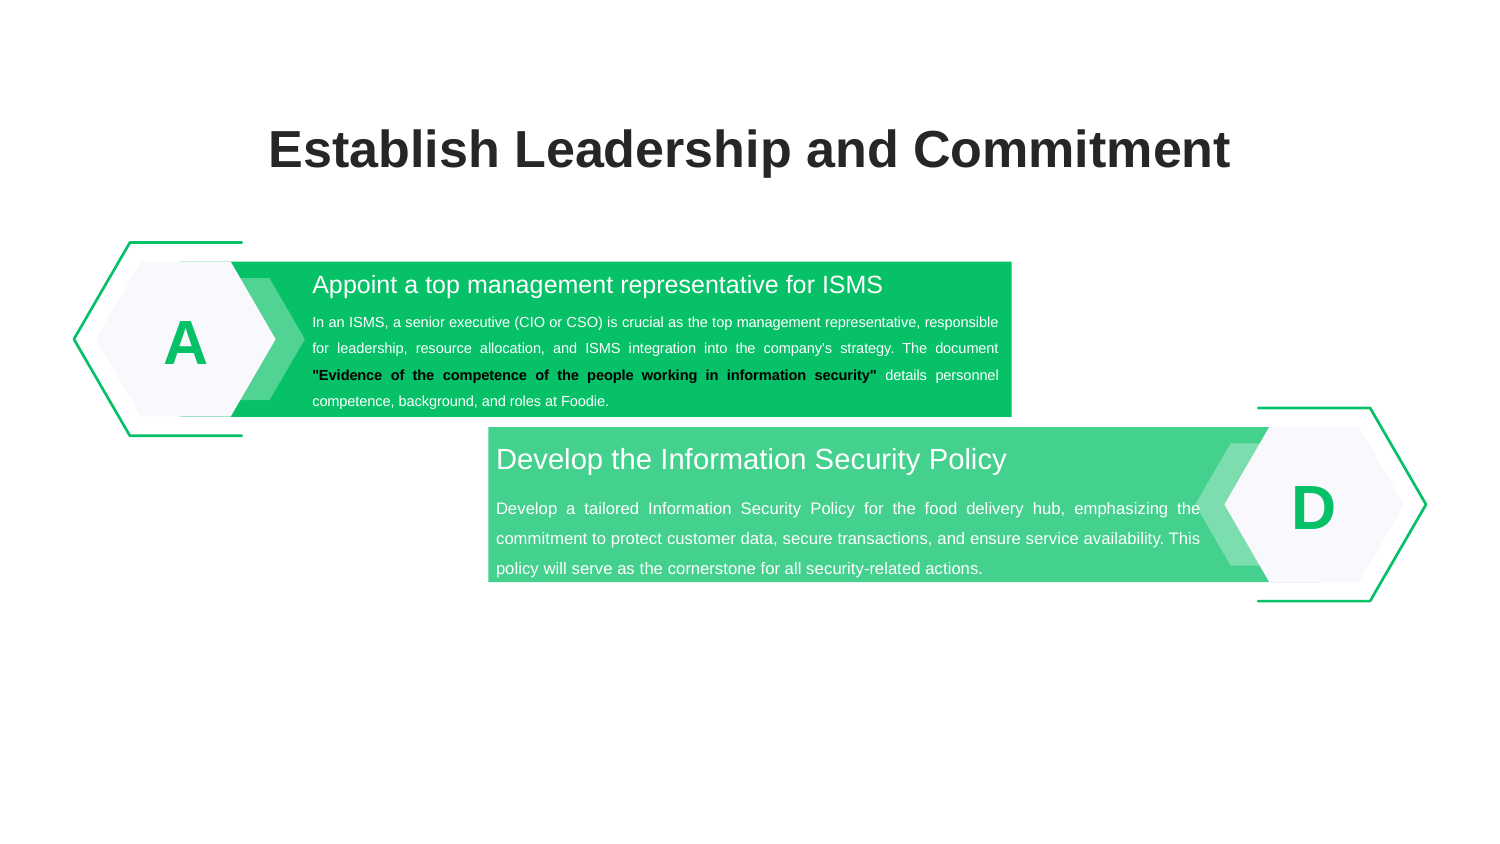

Establish Leadership and Commitment

A

Appoint a top management representative for ISMS
In an ISMS, a senior executive (CIO or CSO) is crucial as the top management representative, responsible for leadership, resource allocation, and ISMS integration into the company's strategy. The document "Evidence of the competence of the people working in information security" details personnel competence, background, and roles at Foodie.

D

Develop the Information Security Policy
Develop a tailored Information Security Policy for the food delivery hub, emphasizing the commitment to protect customer data, secure transactions, and ensure service availability. This policy will serve as the cornerstone for all security-related actions.